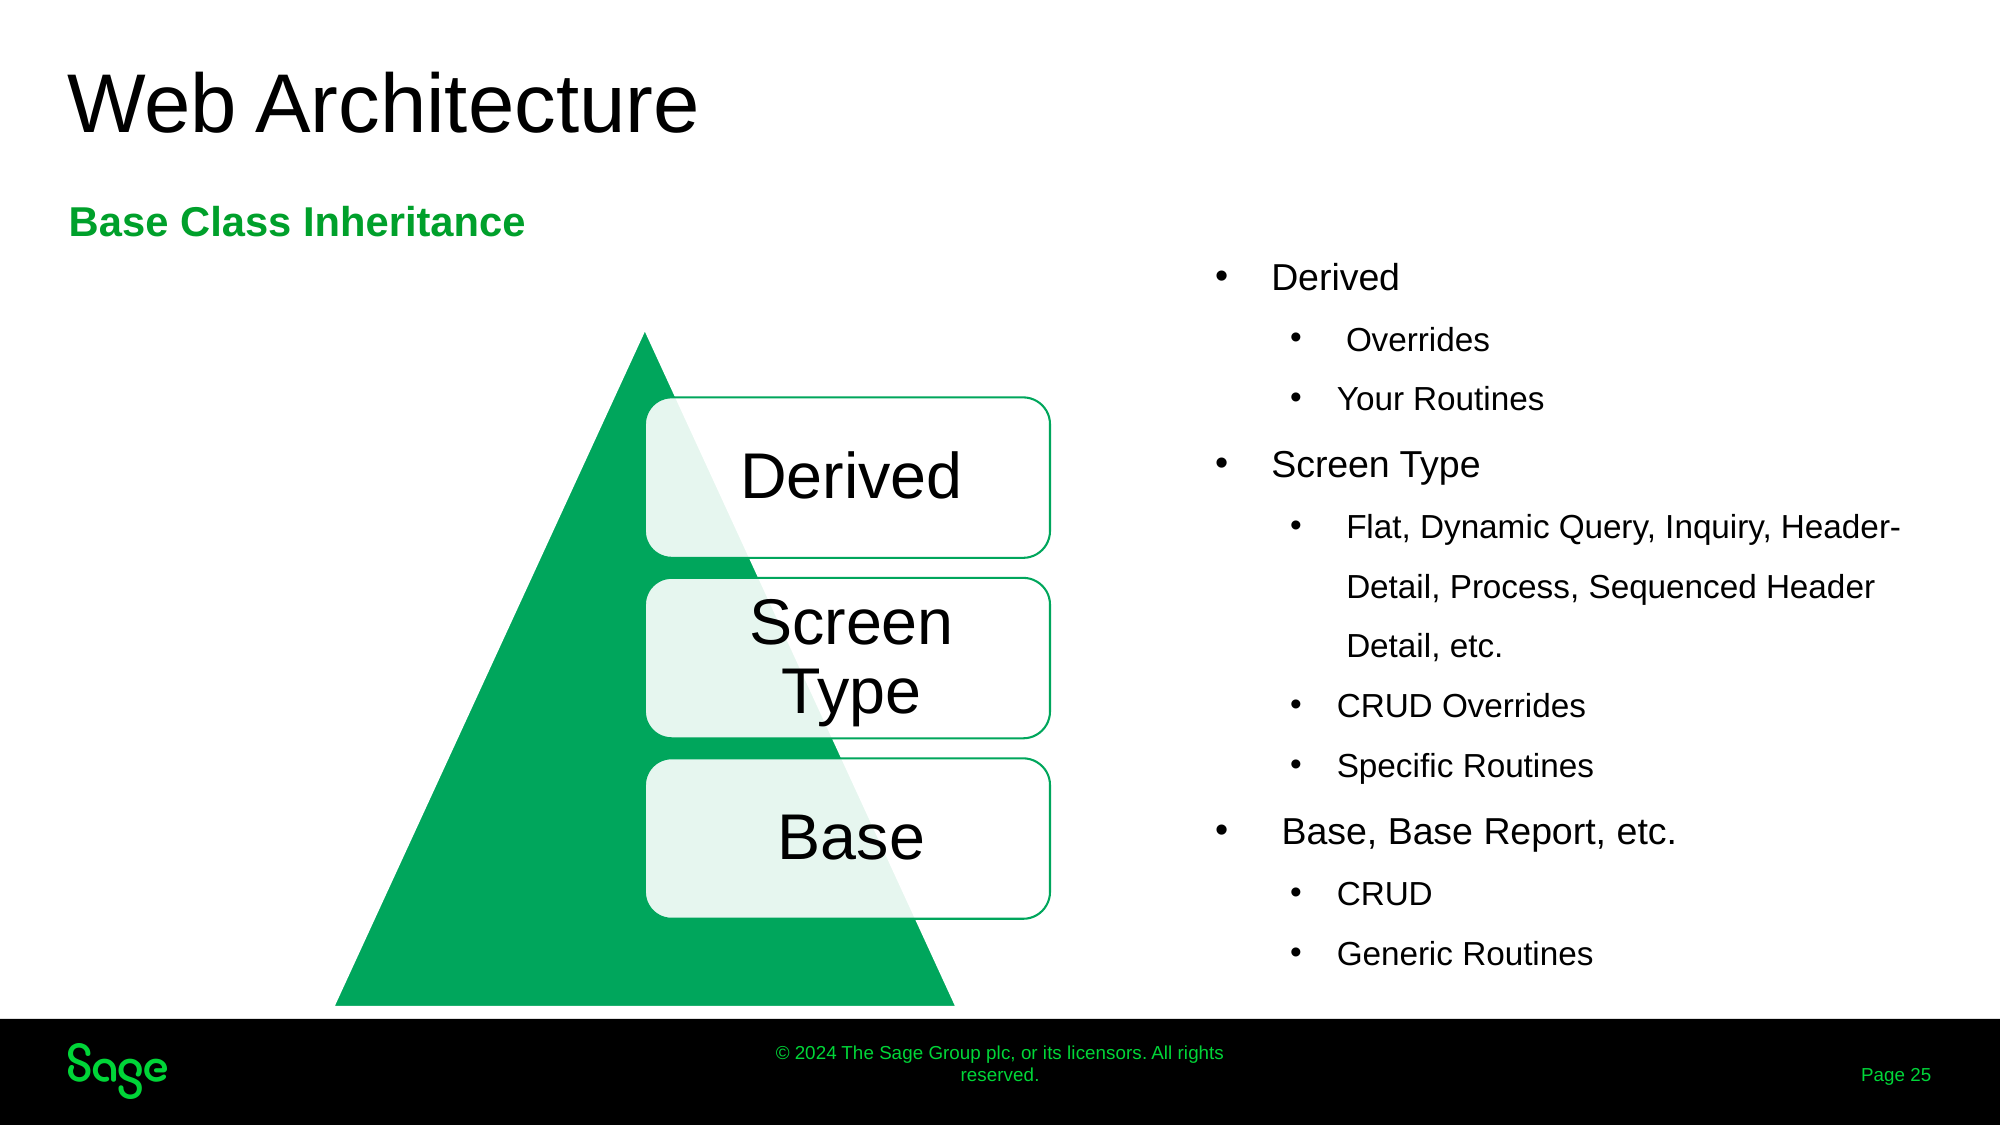

# Web Architecture
Base Class Inheritance
Derived
 Overrides
Your Routines
Screen Type
Flat, Dynamic Query, Inquiry, Header- Detail, Process, Sequenced Header Detail, etc.
CRUD Overrides
Specific Routines
 Base, Base Report, etc.
CRUD
Generic Routines
Derived
Screen Type
Base
Web Screens
Page 25